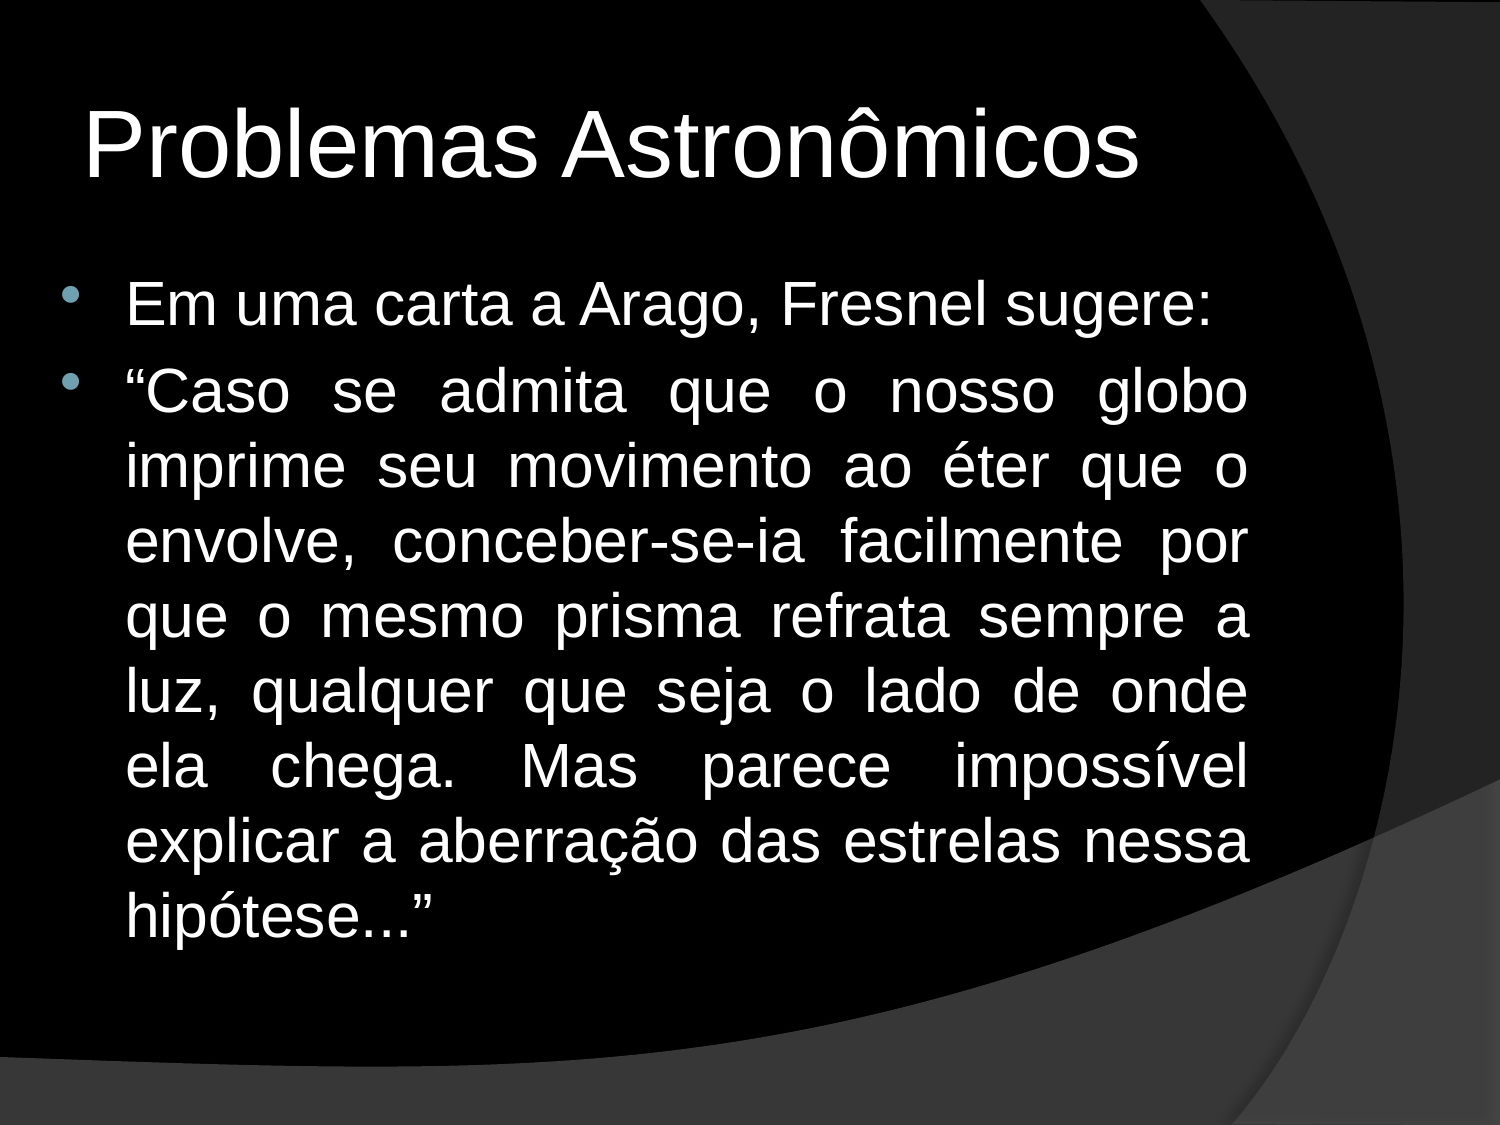

# Problemas Astronômicos
Em uma carta a Arago, Fresnel sugere:
“Caso se admita que o nosso globo imprime seu movimento ao éter que o envolve, conceber-se-ia facilmente por que o mesmo prisma refrata sempre a luz, qualquer que seja o lado de onde ela chega. Mas parece impossível explicar a aberração das estrelas nessa hipótese...”